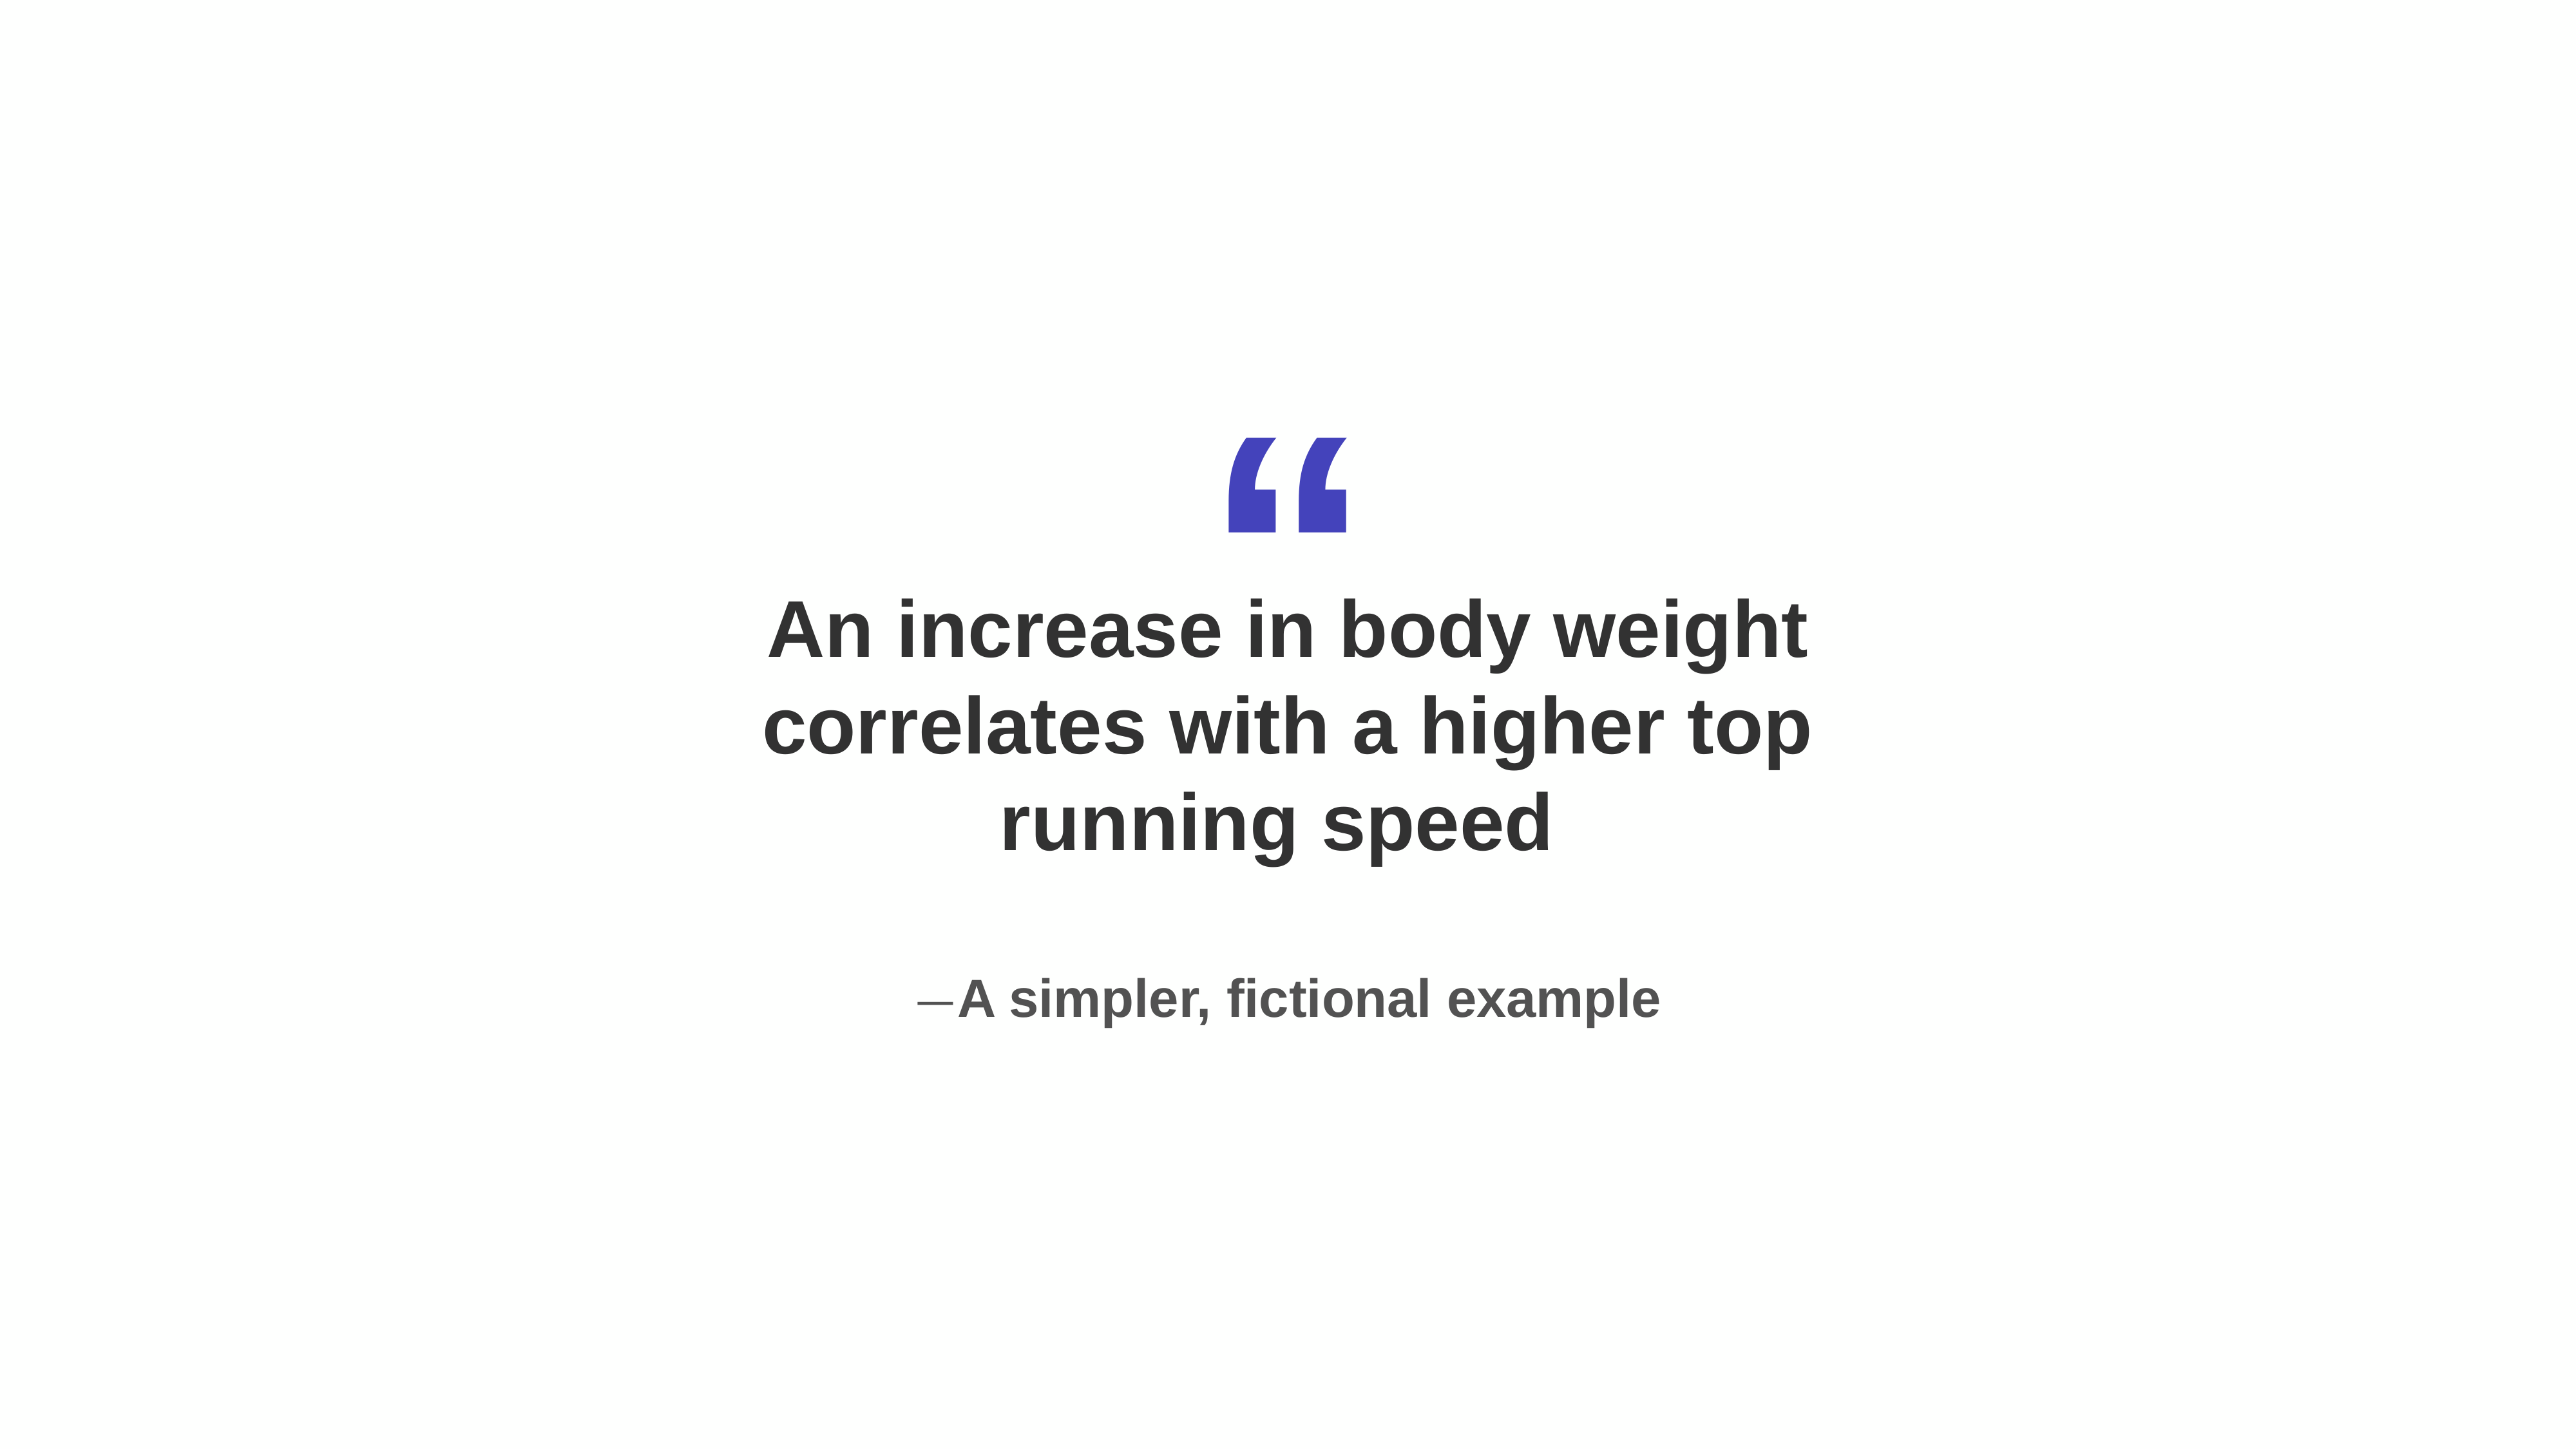

“
An increase in body weight correlates with a higher top running speed

—A simpler, fictional example